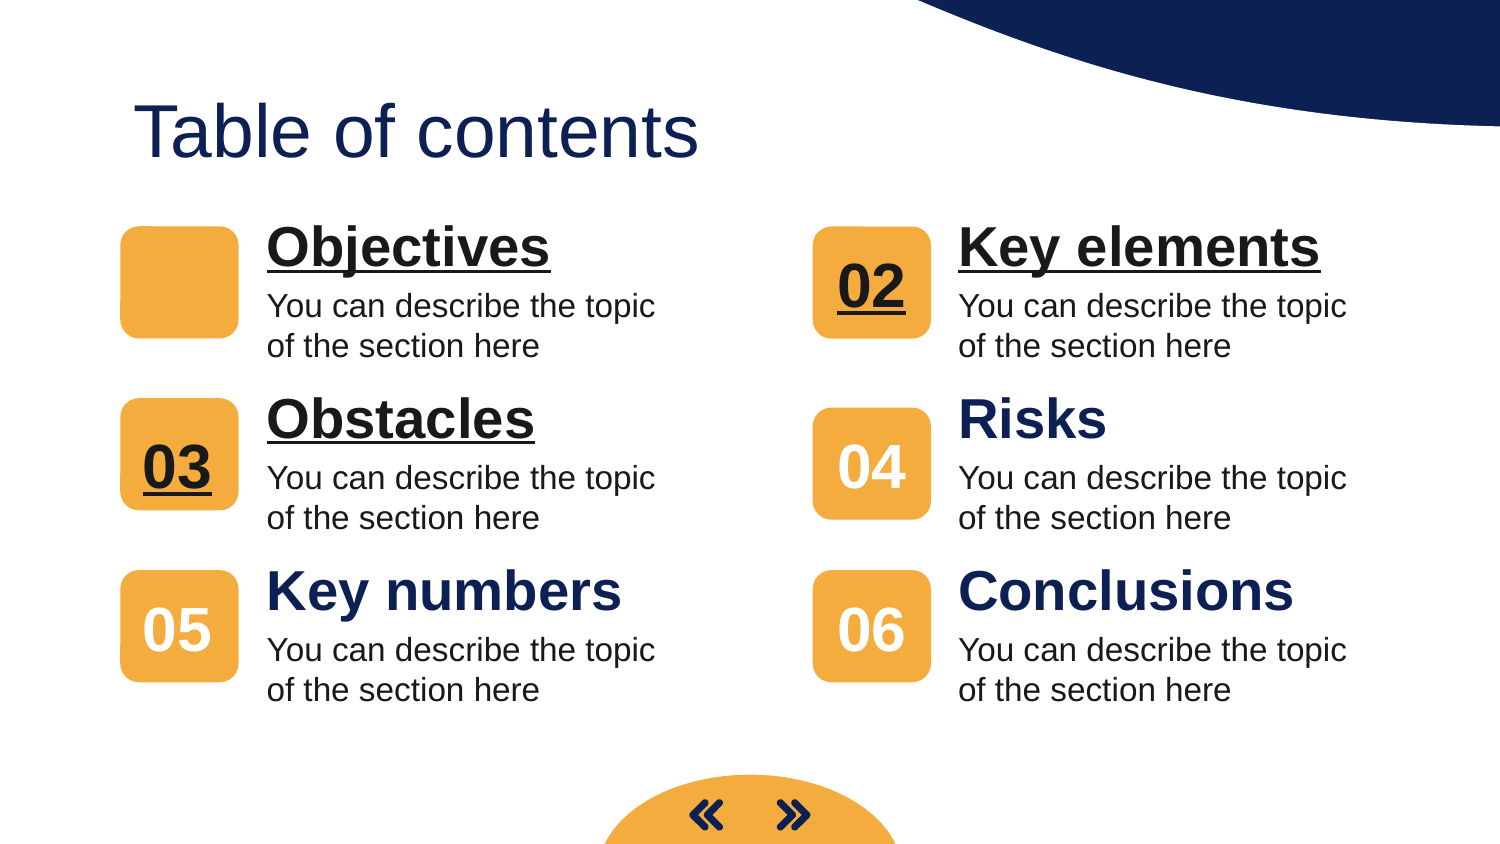

Table of contents
# Objectives
Key elements

01
02
You can describe the topic of the section here
You can describe the topic of the section here
Obstacles
Risks

03
04
You can describe the topic of the section here
You can describe the topic of the section here
Key numbers
Conclusions

05
06
You can describe the topic of the section here
You can describe the topic of the section here